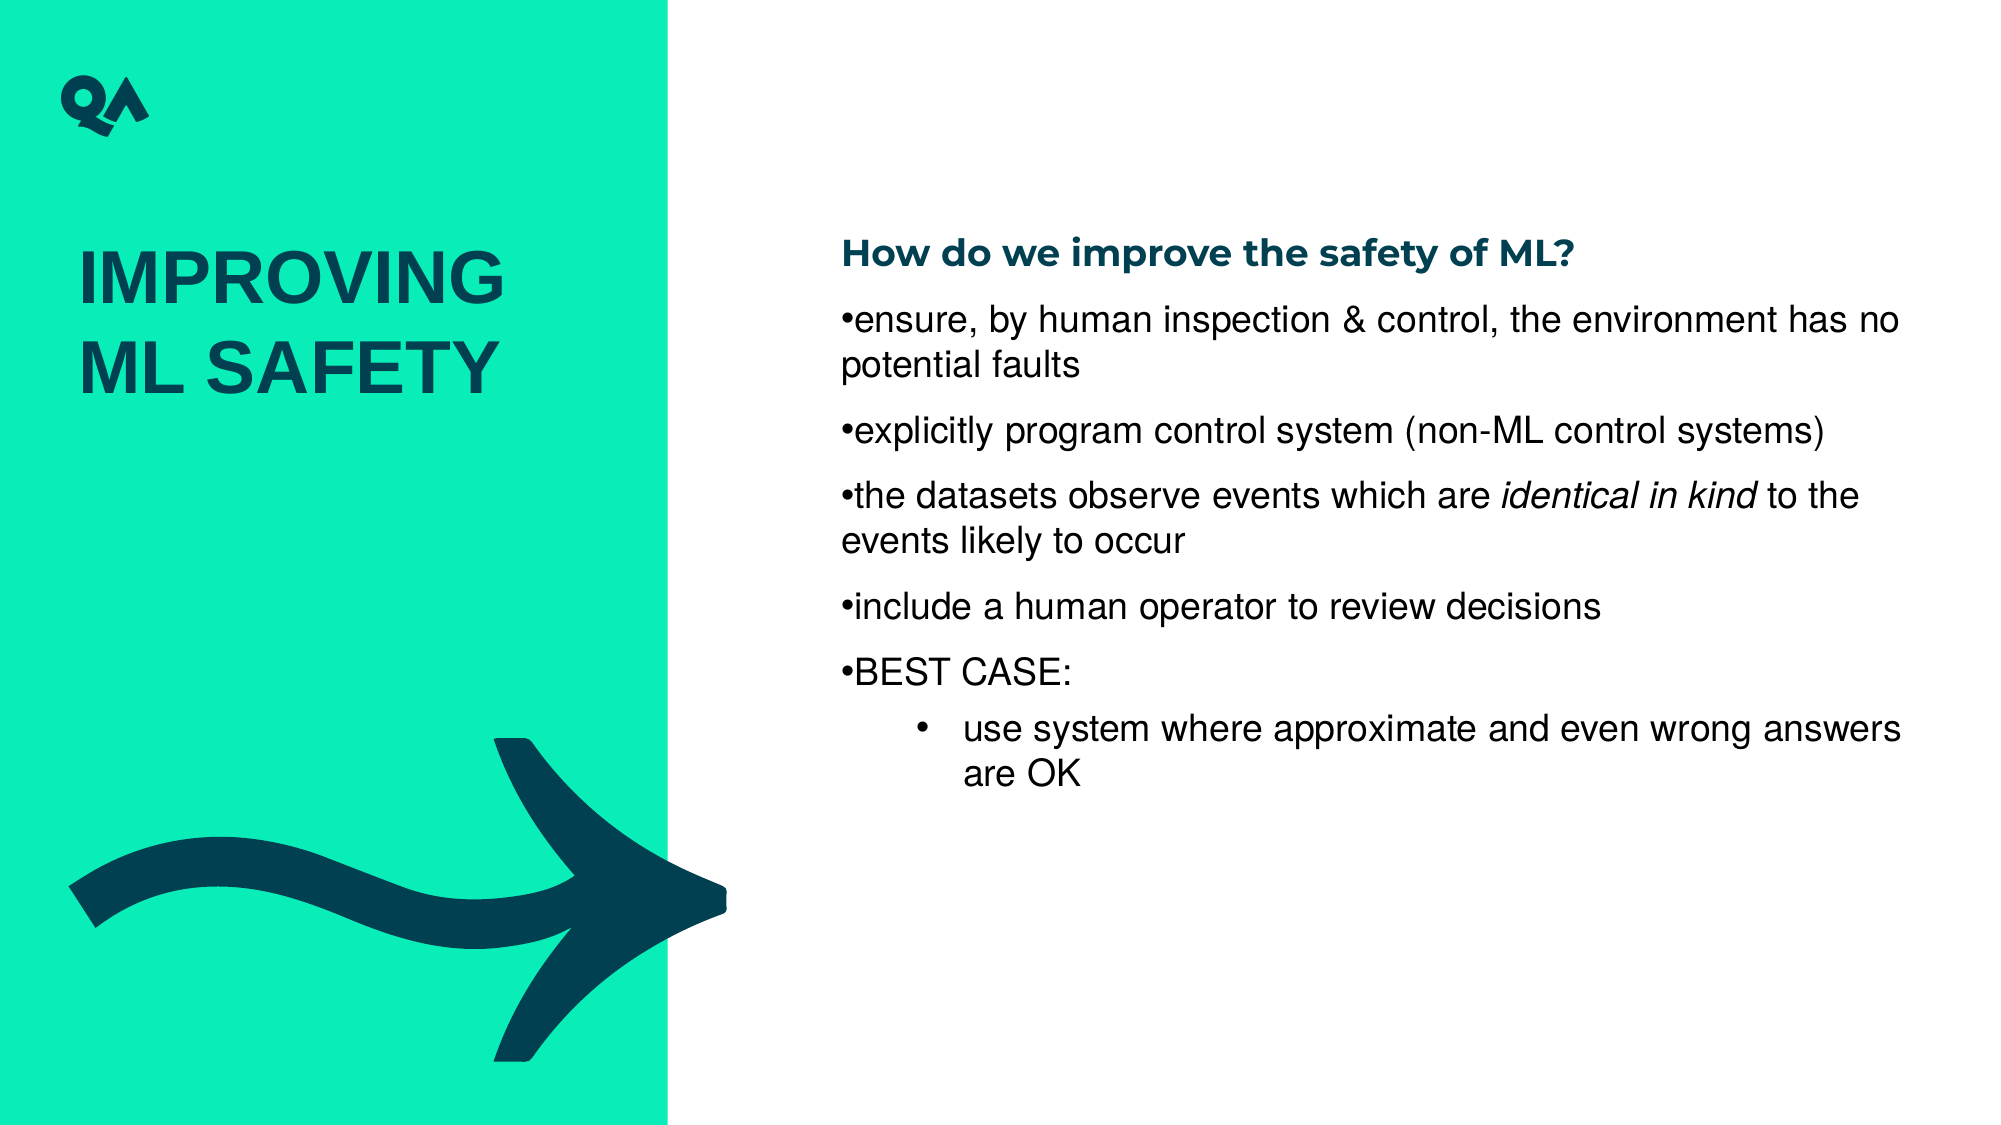

Improving ml safety
How do we improve the safety of ML?
ensure, by human inspection & control, the environment has no potential faults
explicitly program control system (non-ML control systems)
the datasets observe events which are identical in kind to the events likely to occur
include a human operator to review decisions
BEST CASE:
use system where approximate and even wrong answers are OK